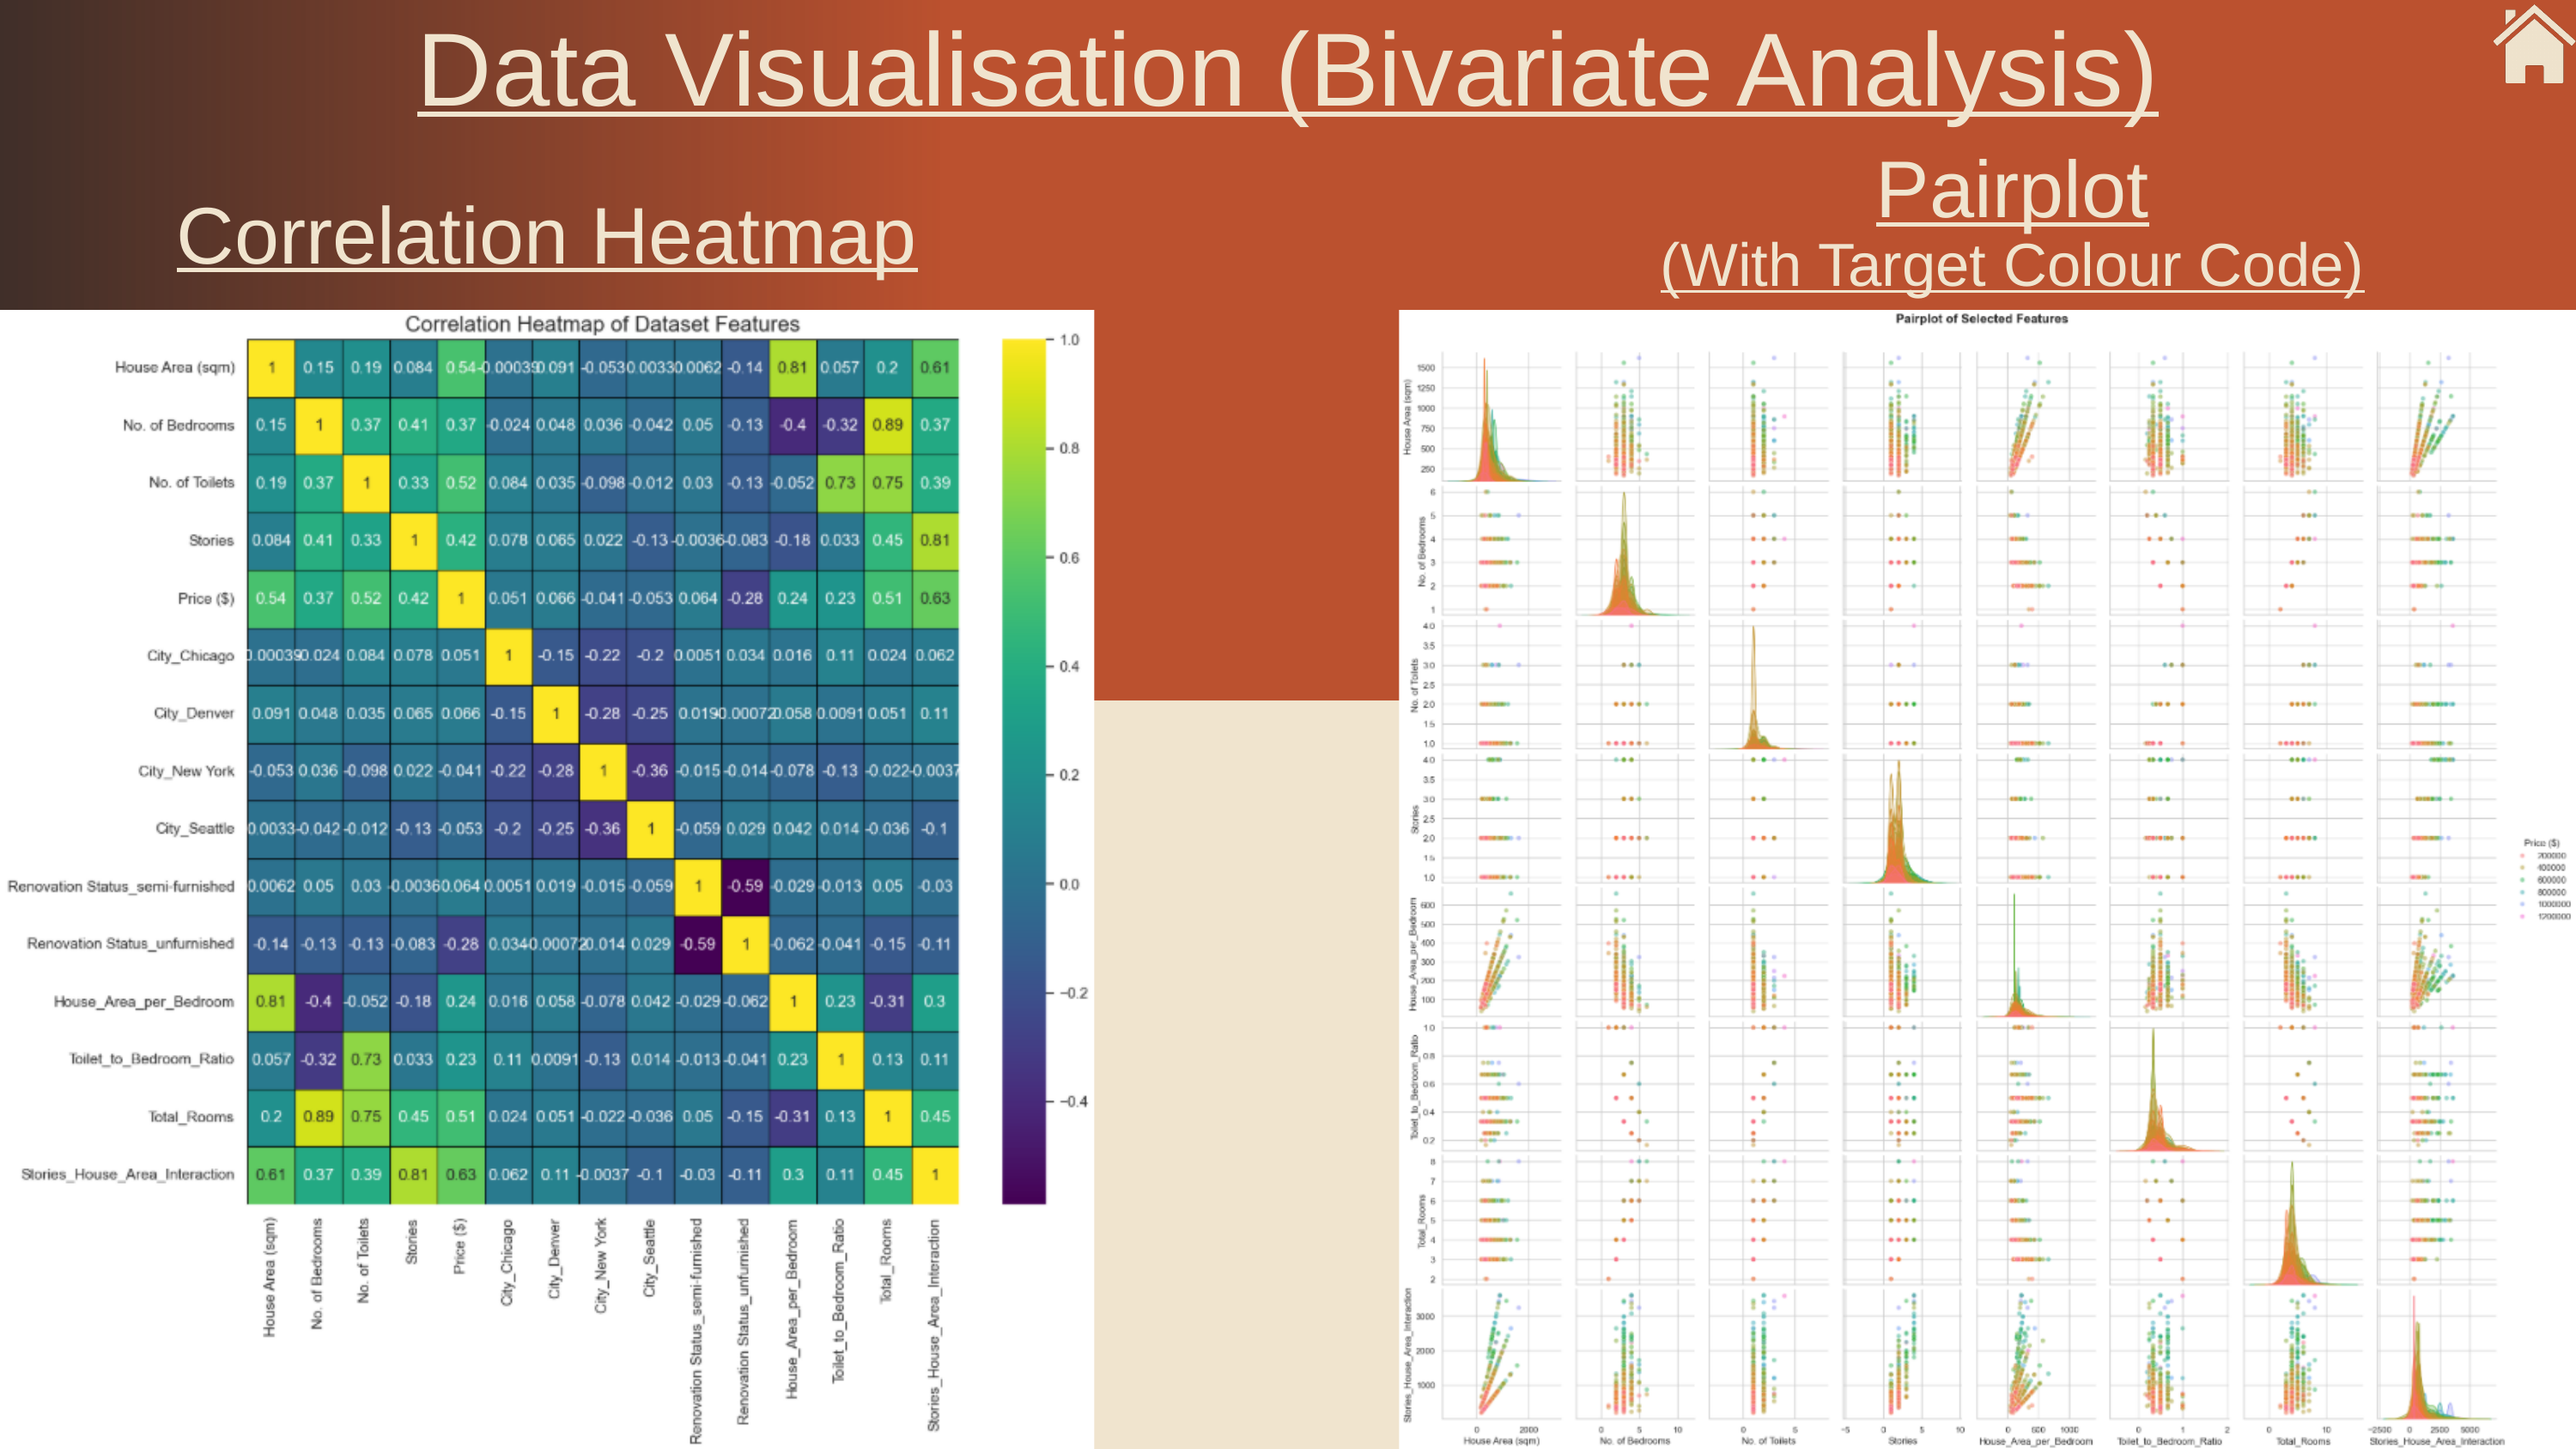

Data Visualisation (Bivariate Analysis)
Pairplot
(With Target Colour Code)
Correlation Heatmap